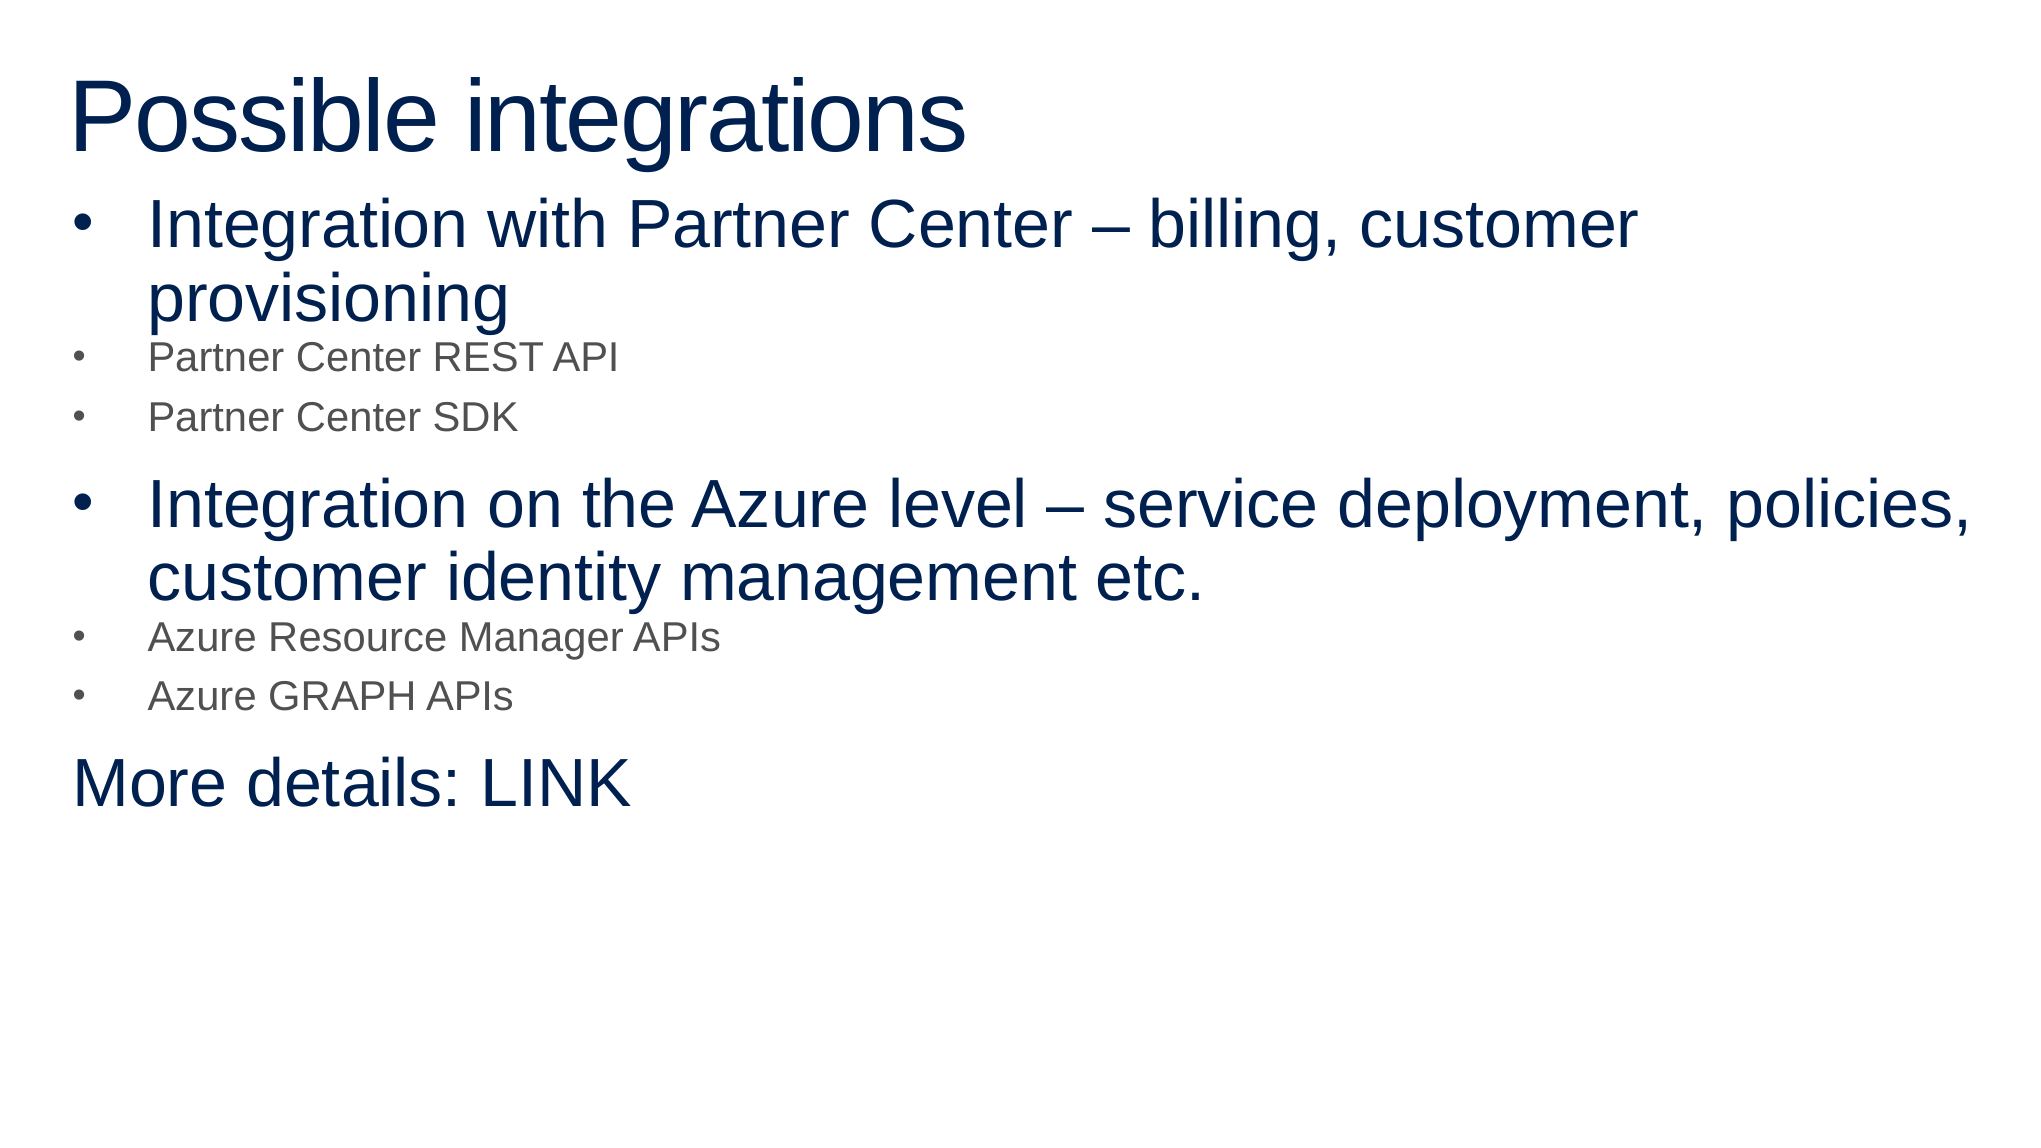

# Possible integrations
Integration with Partner Center – billing, customer provisioning
Partner Center REST API
Partner Center SDK
Integration on the Azure level – service deployment, policies, customer identity management etc.
Azure Resource Manager APIs
Azure GRAPH APIs
More details: LINK